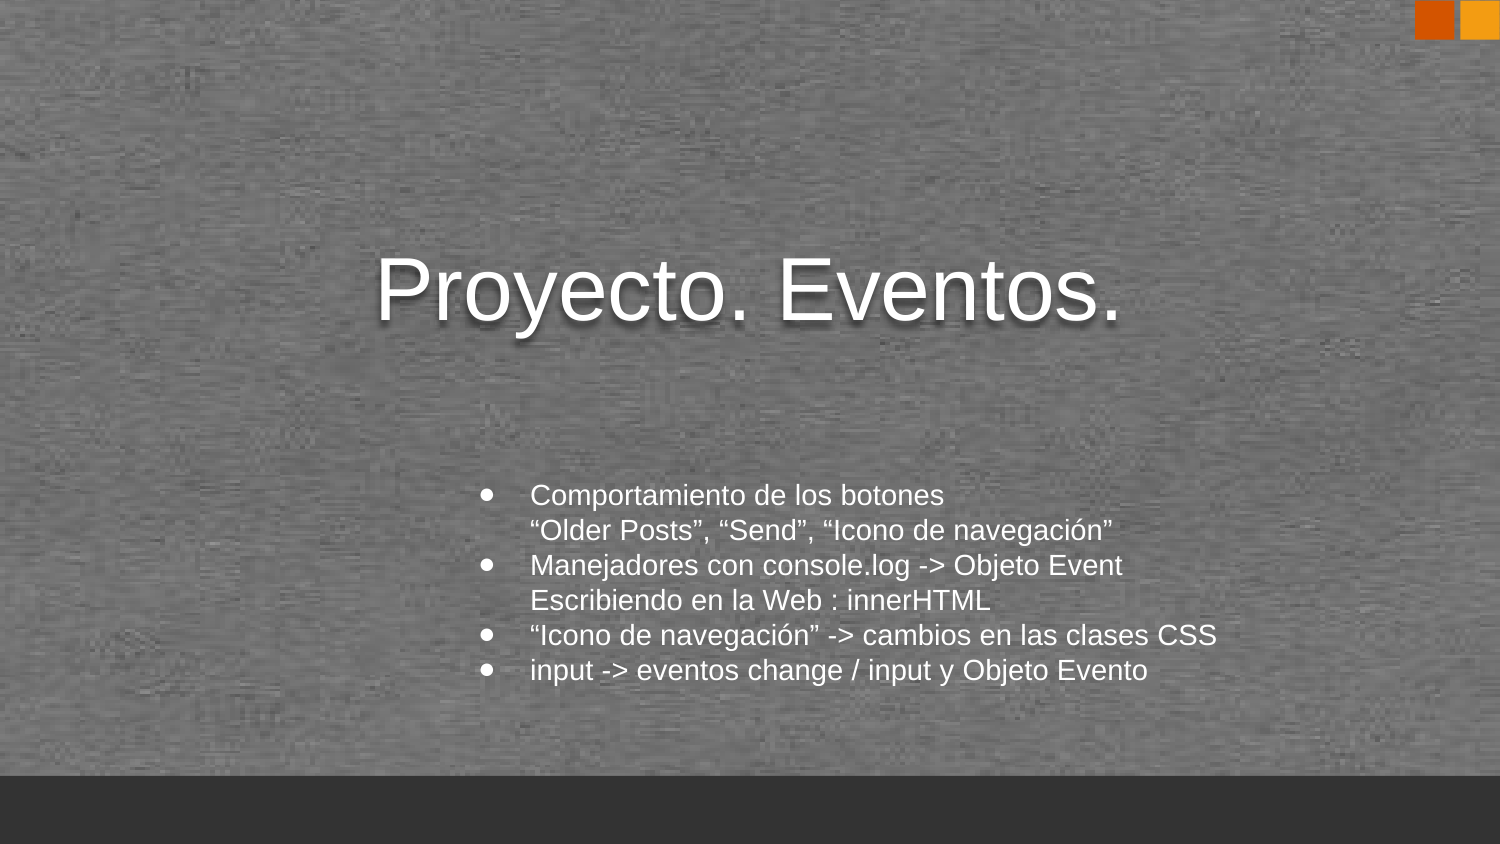

# Proyecto. Eventos.
Comportamiento de los botones
“Older Posts”, “Send”, “Icono de navegación”
Manejadores con console.log -> Objeto Event
Escribiendo en la Web : innerHTML
“Icono de navegación” -> cambios en las clases CSS
input -> eventos change / input y Objeto Evento